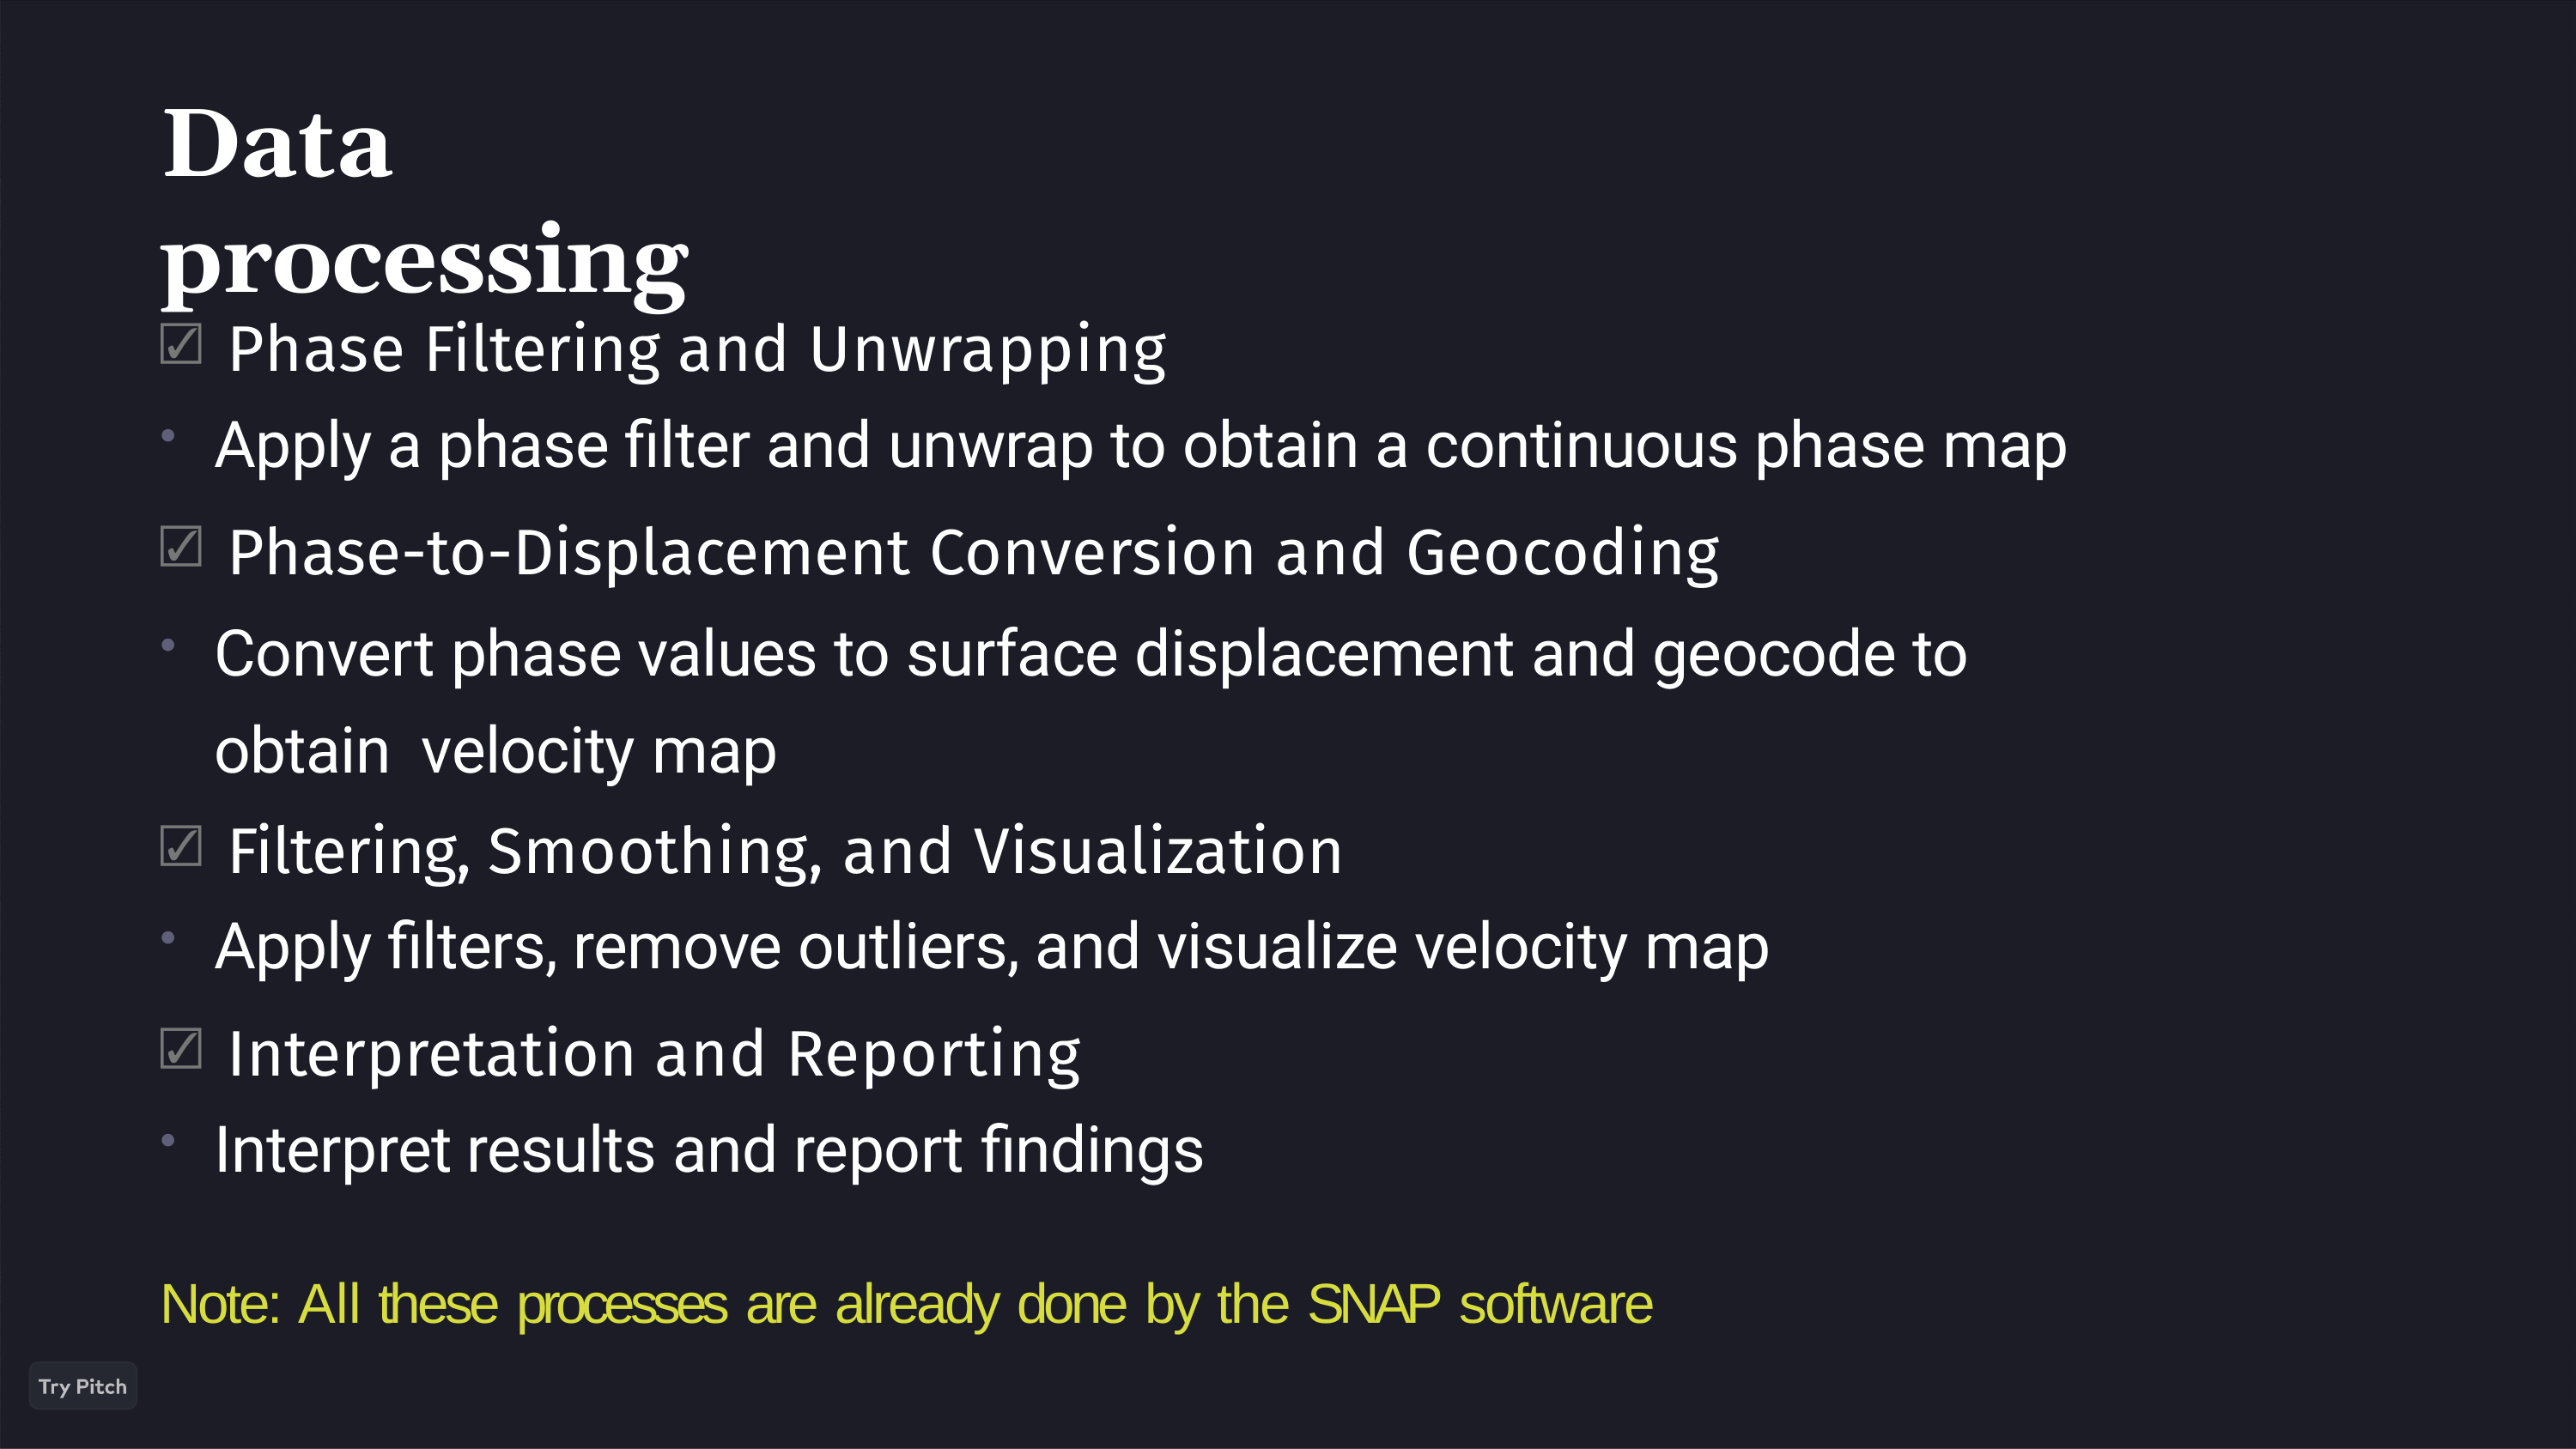

# Data processing
☑ Phase Filtering and Unwrapping
Apply a phase filter and unwrap to obtain a continuous phase map
☑ Phase-to-Displacement Conversion and Geocoding
Convert phase values to surface displacement and geocode to obtain  velocity map
☑ Filtering, Smoothing, and Visualization
Apply filters, remove outliers, and visualize velocity map
☑ Interpretation and Reporting
Interpret results and report findings

Note: All these processes are already done by the SNAP software